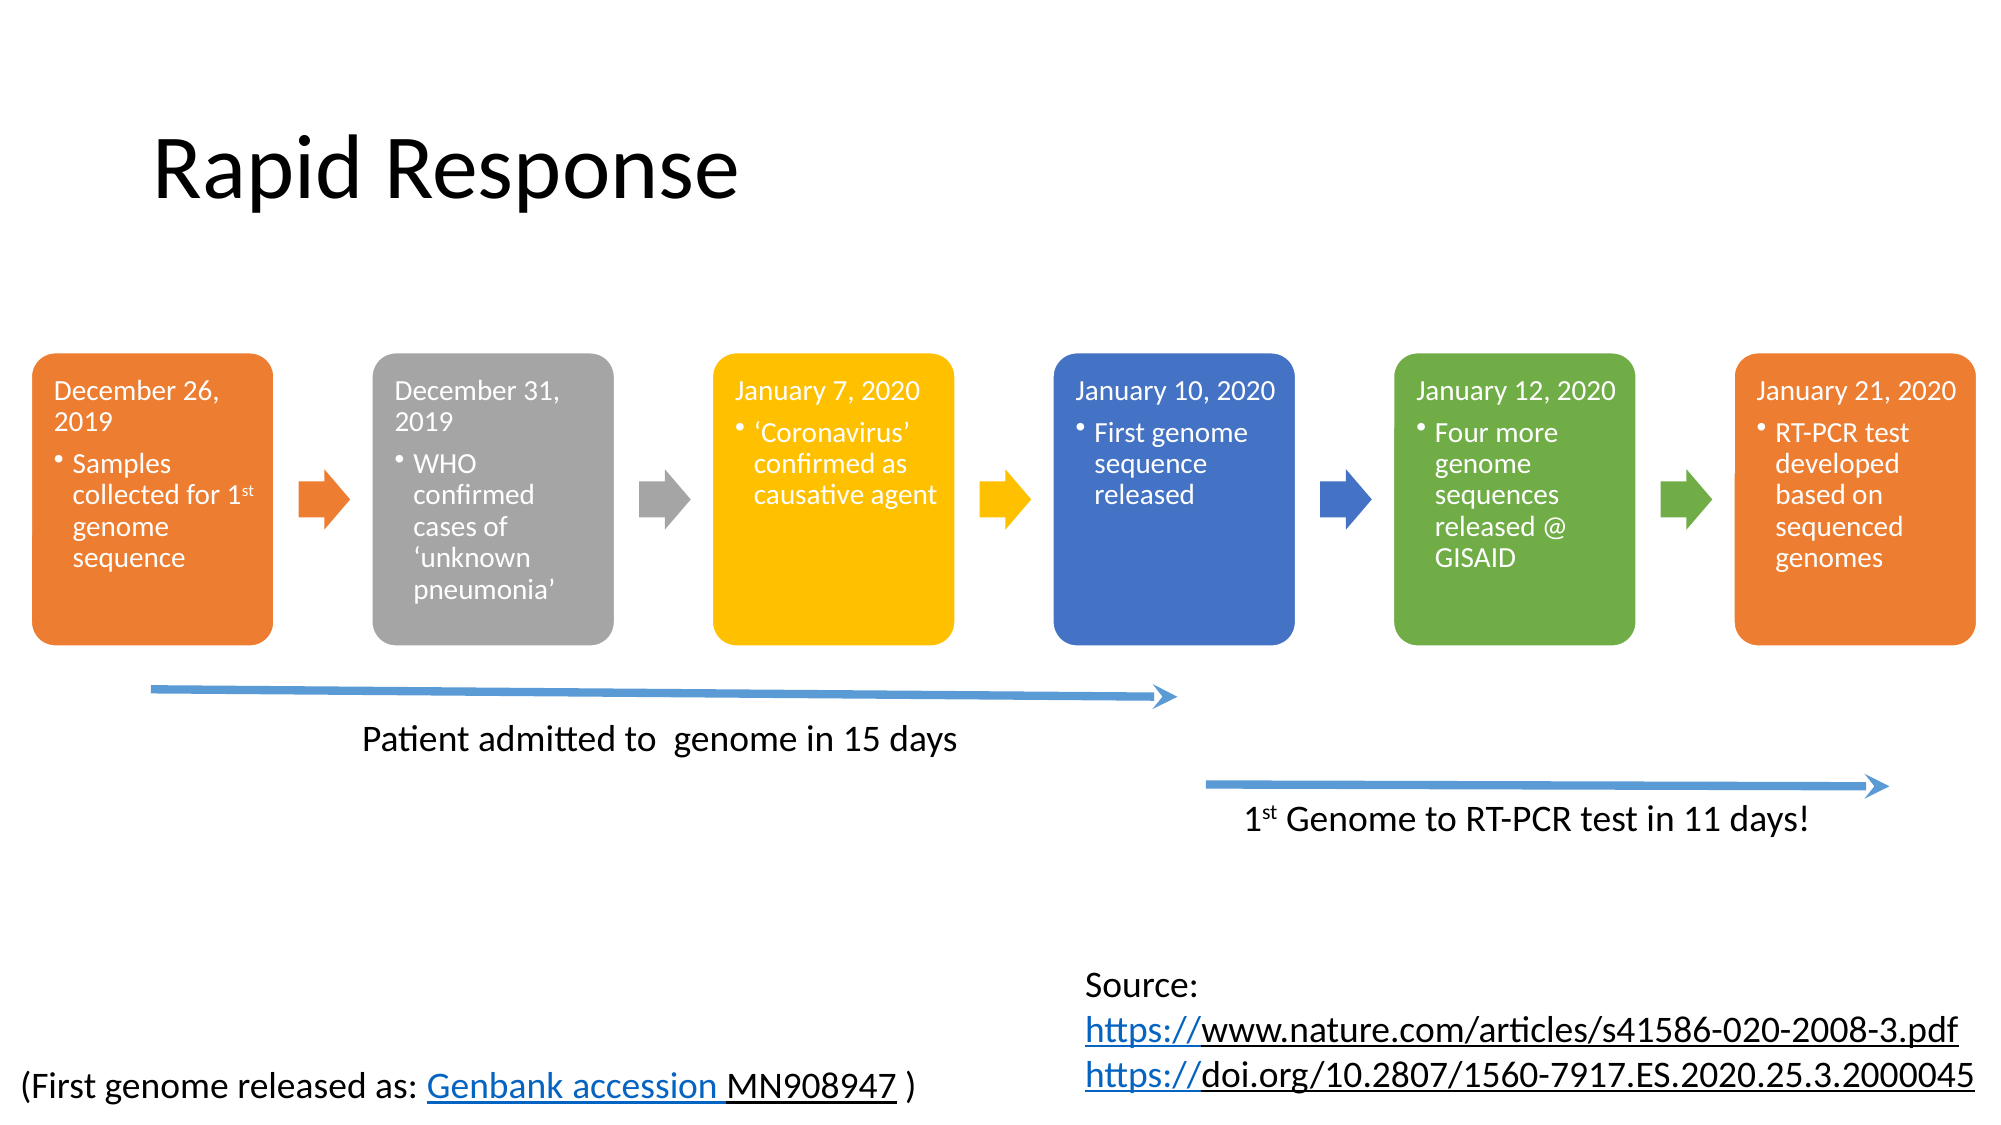

# Rapid Response
December 26, 2019
Samples collected for 1st genome sequence

December 31, 2019
WHO confirmed cases of ‘unknown pneumonia’

January 7, 2020
‘Coronavirus’ confirmed as causative agent

January 10, 2020
First genome sequence released

January 12, 2020
Four more genome sequences released @ GISAID

January 21, 2020
RT-PCR test developed based on sequenced genomes
Patient admitted to  genome in 15 days
1st Genome to RT-PCR test in 11 days!
Source:
https://www.nature.com/articles/s41586-020-2008-3.pdf
https://doi.org/10.2807/1560-7917.ES.2020.25.3.2000045
(First genome released as: Genbank accession MN908947 )